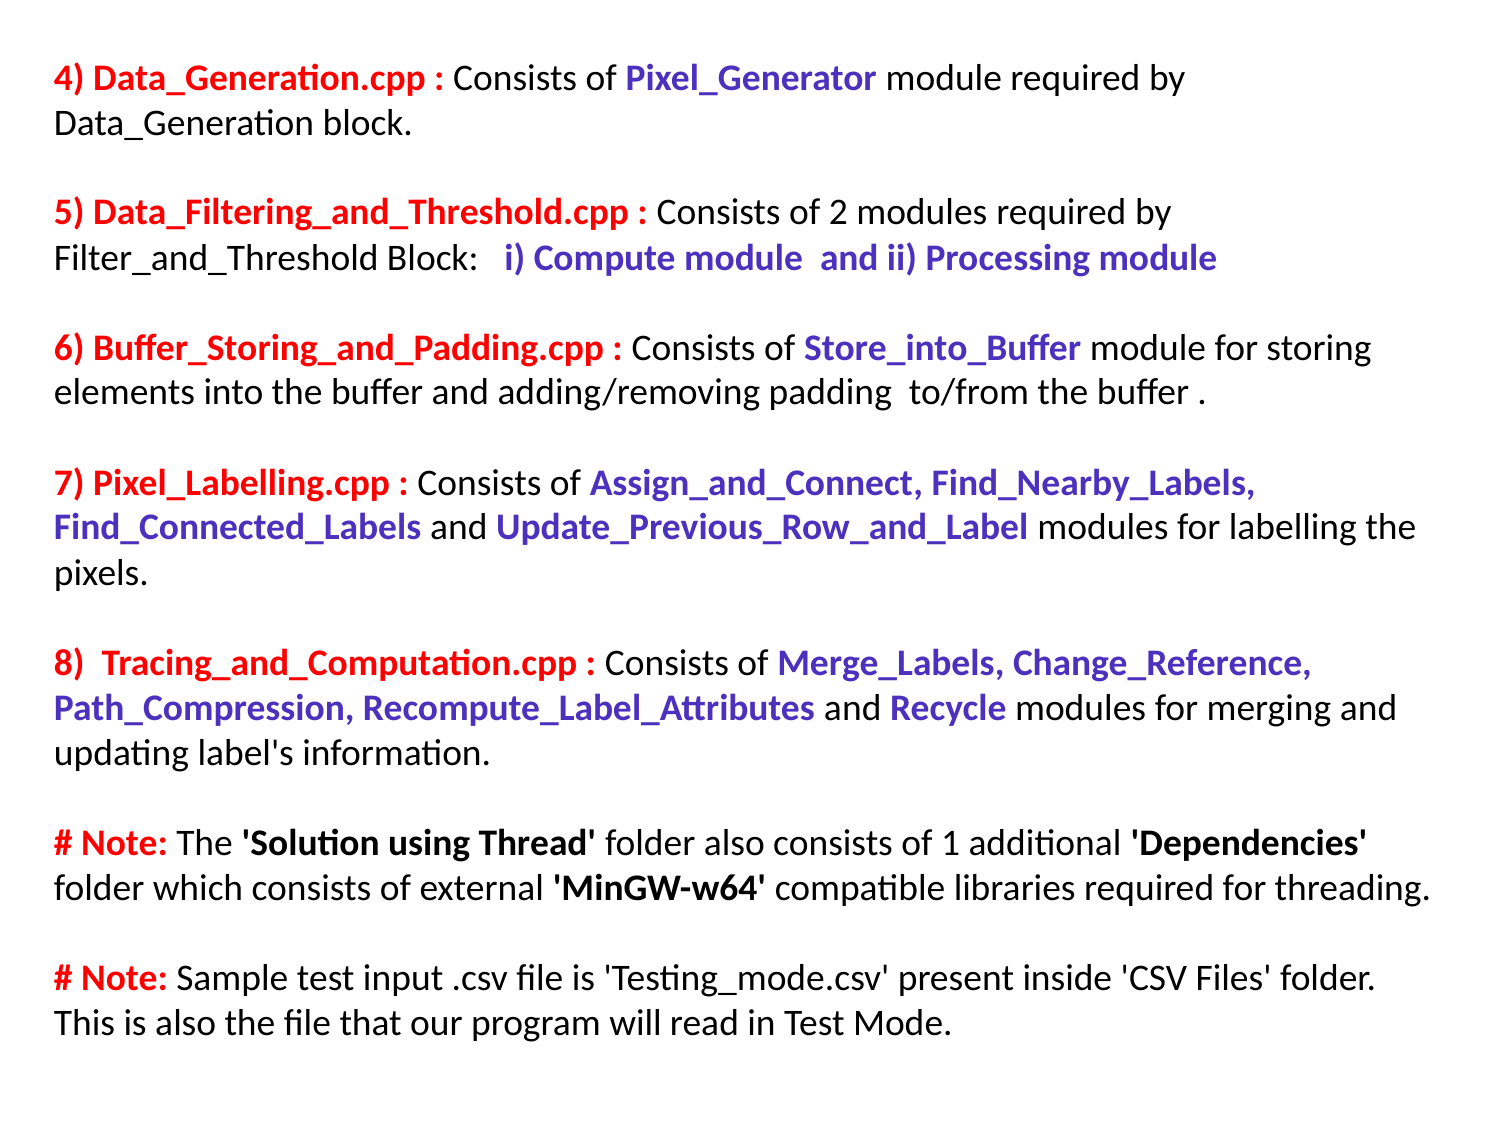

4) Data_Generation.cpp : Consists of Pixel_Generator module required by Data_Generation block.

5) Data_Filtering_and_Threshold.cpp : Consists of 2 modules required by Filter_and_Threshold Block:   i) Compute module  and ii) Processing module

6) Buffer_Storing_and_Padding.cpp : Consists of Store_into_Buffer module for storing elements into the buffer and adding/removing padding  to/from the buffer .

7) Pixel_Labelling.cpp : Consists of Assign_and_Connect, Find_Nearby_Labels, Find_Connected_Labels and Update_Previous_Row_and_Label modules for labelling the pixels.

8)  Tracing_and_Computation.cpp : Consists of Merge_Labels, Change_Reference, Path_Compression, Recompute_Label_Attributes and Recycle modules for merging and updating label's information.

# Note: The 'Solution using Thread' folder also consists of 1 additional 'Dependencies' folder which consists of external 'MinGW-w64' compatible libraries required for threading.

# Note: Sample test input .csv file is 'Testing_mode.csv' present inside 'CSV Files' folder. This is also the file that our program will read in Test Mode.